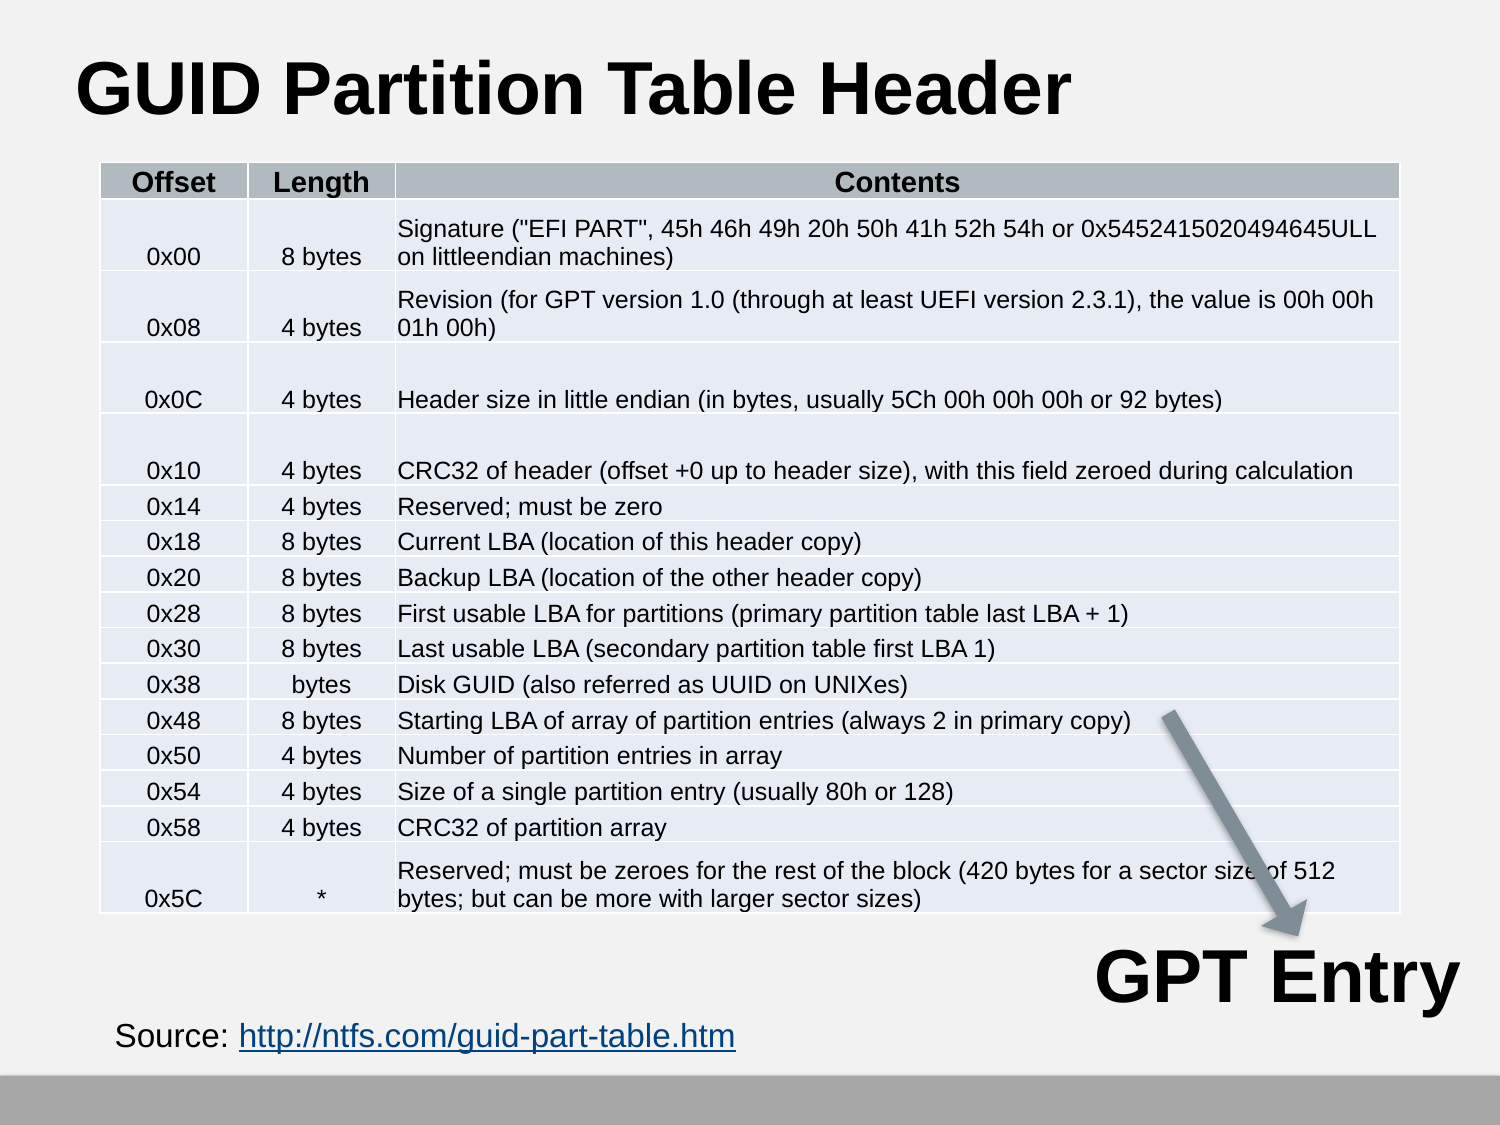

# GUID Partition Table Header
| Offset | Length | Contents |
| --- | --- | --- |
| 0x00 | 8 bytes | Signature ("EFI PART", 45h 46h 49h 20h 50h 41h 52h 54h or 0x5452415020494645ULL on littleendian machines) |
| 0x08 | 4 bytes | Revision (for GPT version 1.0 (through at least UEFI version 2.3.1), the value is 00h 00h 01h 00h) |
| 0x0C | 4 bytes | Header size in little endian (in bytes, usually 5Ch 00h 00h 00h or 92 bytes) |
| 0x10 | 4 bytes | CRC32 of header (offset +0 up to header size), with this field zeroed during calculation |
| 0x14 | 4 bytes | Reserved; must be zero |
| 0x18 | 8 bytes | Current LBA (location of this header copy) |
| 0x20 | 8 bytes | Backup LBA (location of the other header copy) |
| 0x28 | 8 bytes | First usable LBA for partitions (primary partition table last LBA + 1) |
| 0x30 | 8 bytes | Last usable LBA (secondary partition table first LBA 1) |
| 0x38 | bytes | Disk GUID (also referred as UUID on UNIXes) |
| 0x48 | 8 bytes | Starting LBA of array of partition entries (always 2 in primary copy) |
| 0x50 | 4 bytes | Number of partition entries in array |
| 0x54 | 4 bytes | Size of a single partition entry (usually 80h or 128) |
| 0x58 | 4 bytes | CRC32 of partition array |
| 0x5C | \* | Reserved; must be zeroes for the rest of the block (420 bytes for a sector size of 512 bytes; but can be more with larger sector sizes) |

GPT Entry
Source: http://ntfs.com/guid-part-table.htm